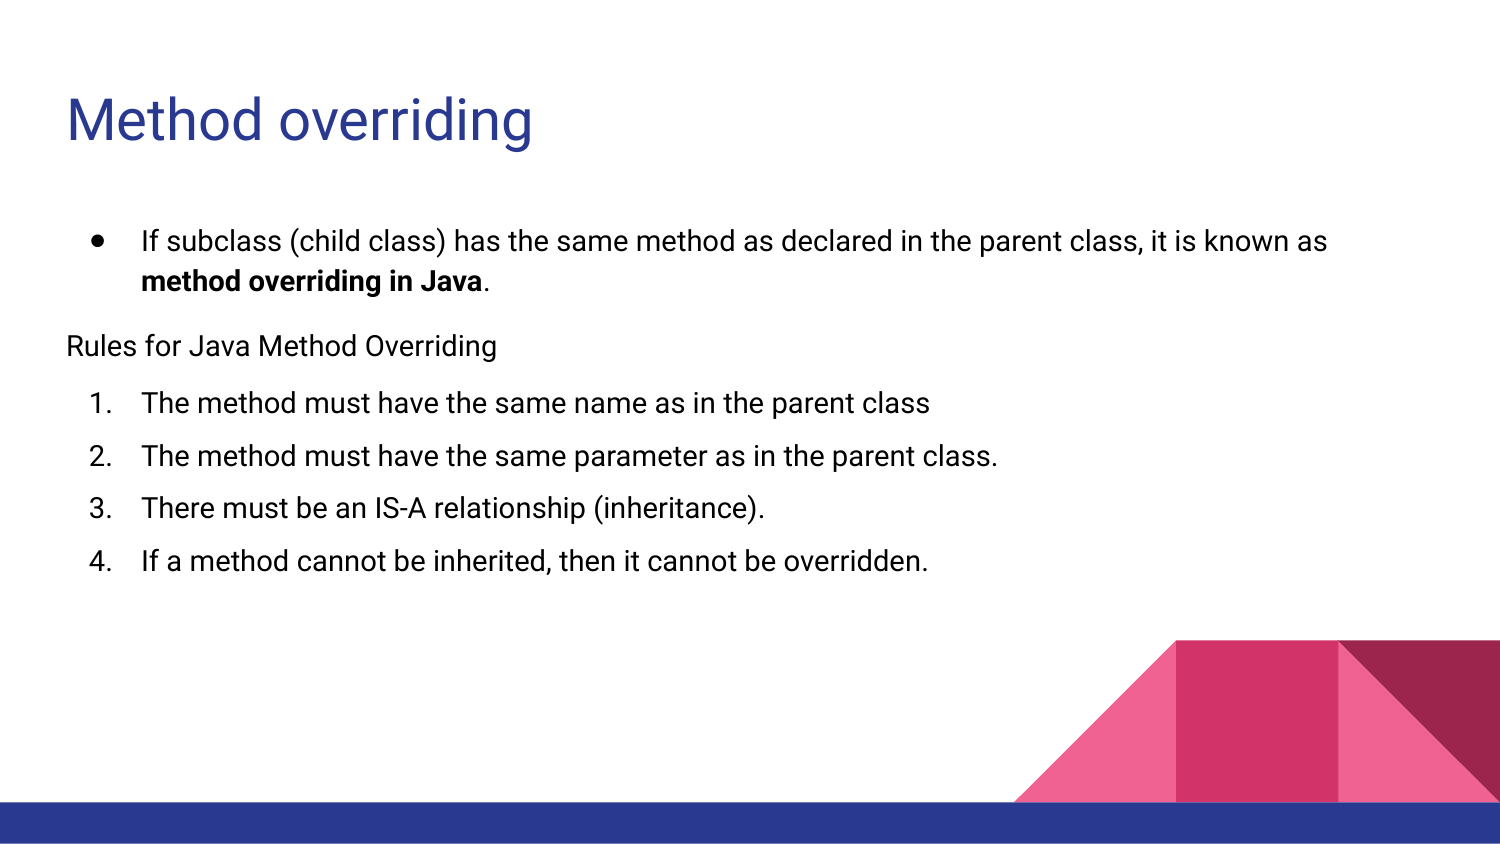

# Method overriding
If subclass (child class) has the same method as declared in the parent class, it is known as method overriding in Java.
Rules for Java Method Overriding
The method must have the same name as in the parent class
The method must have the same parameter as in the parent class.
There must be an IS-A relationship (inheritance).
If a method cannot be inherited, then it cannot be overridden.